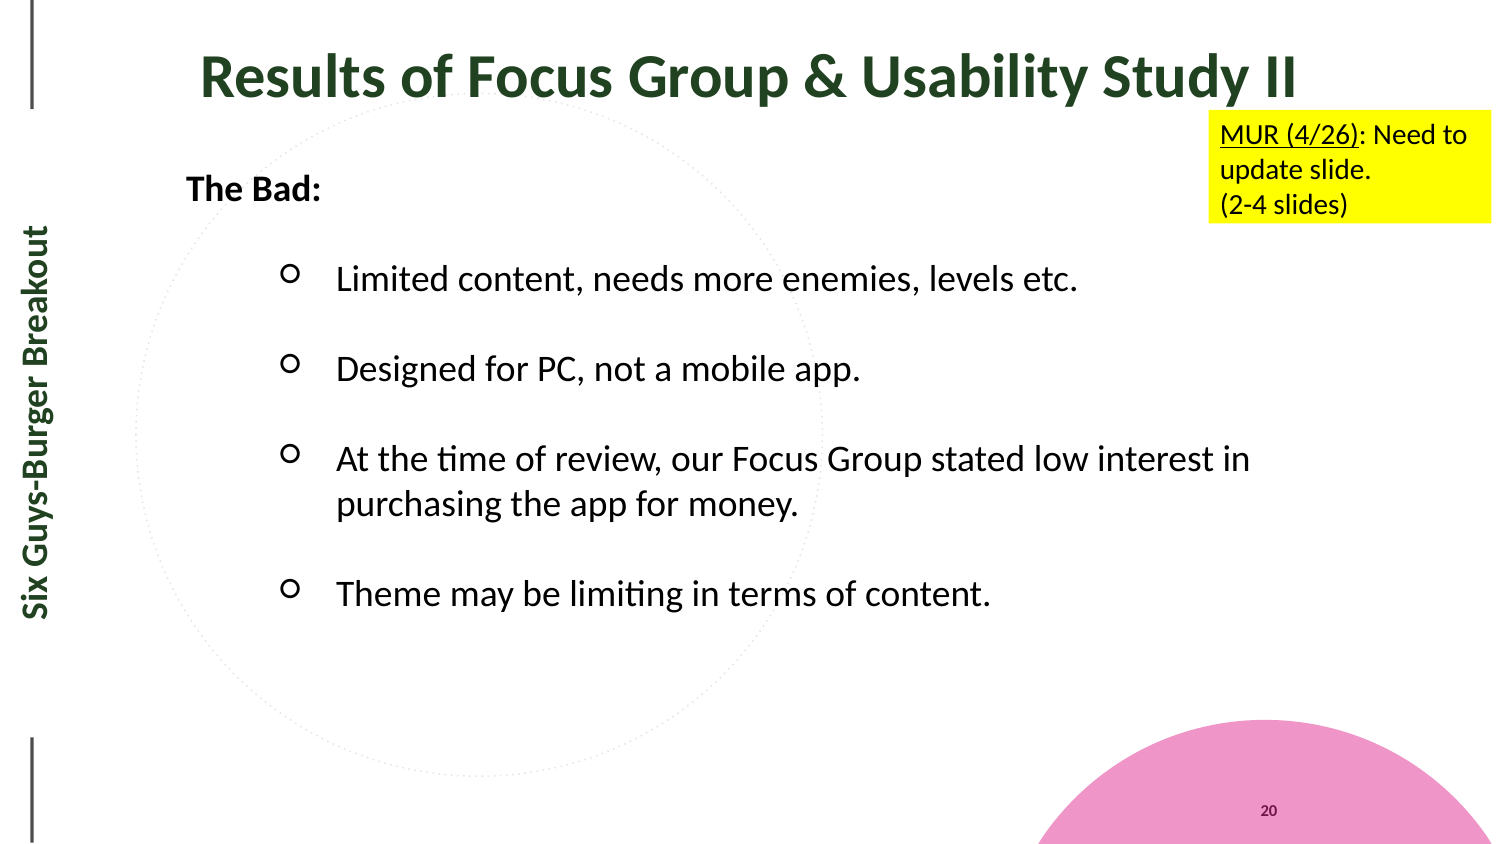

# Results of Focus Group & Usability Study II
MUR (4/26): Need to update slide.
(2-4 slides)
The Bad:

Limited content, needs more enemies, levels etc.

Designed for PC, not a mobile app.

At the time of review, our Focus Group stated low interest in purchasing the app for money.

Theme may be limiting in terms of content.